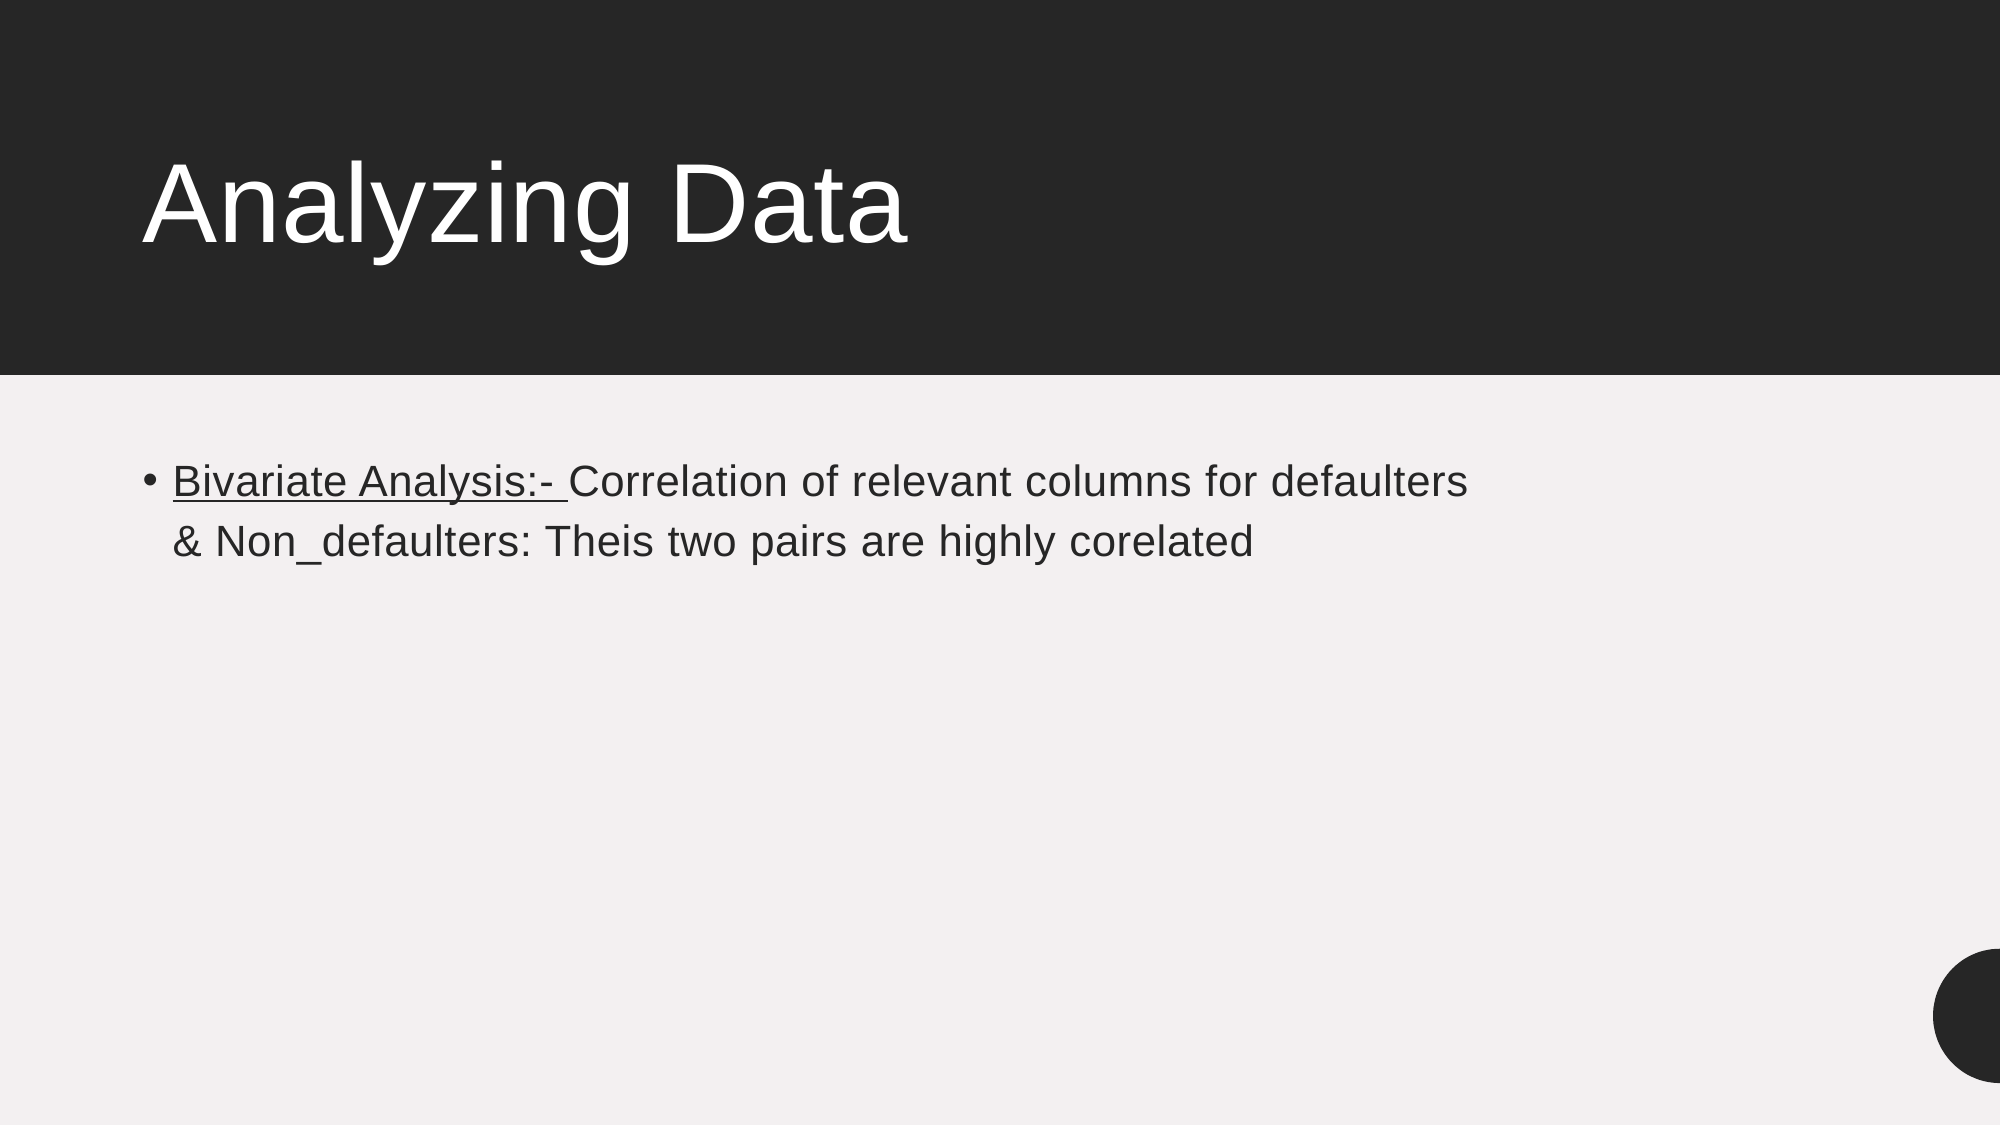

# Analyzing Data
Bivariate Analysis:- Correlation of relevant columns for defaulters & Non_defaulters: Theis two pairs are highly corelated